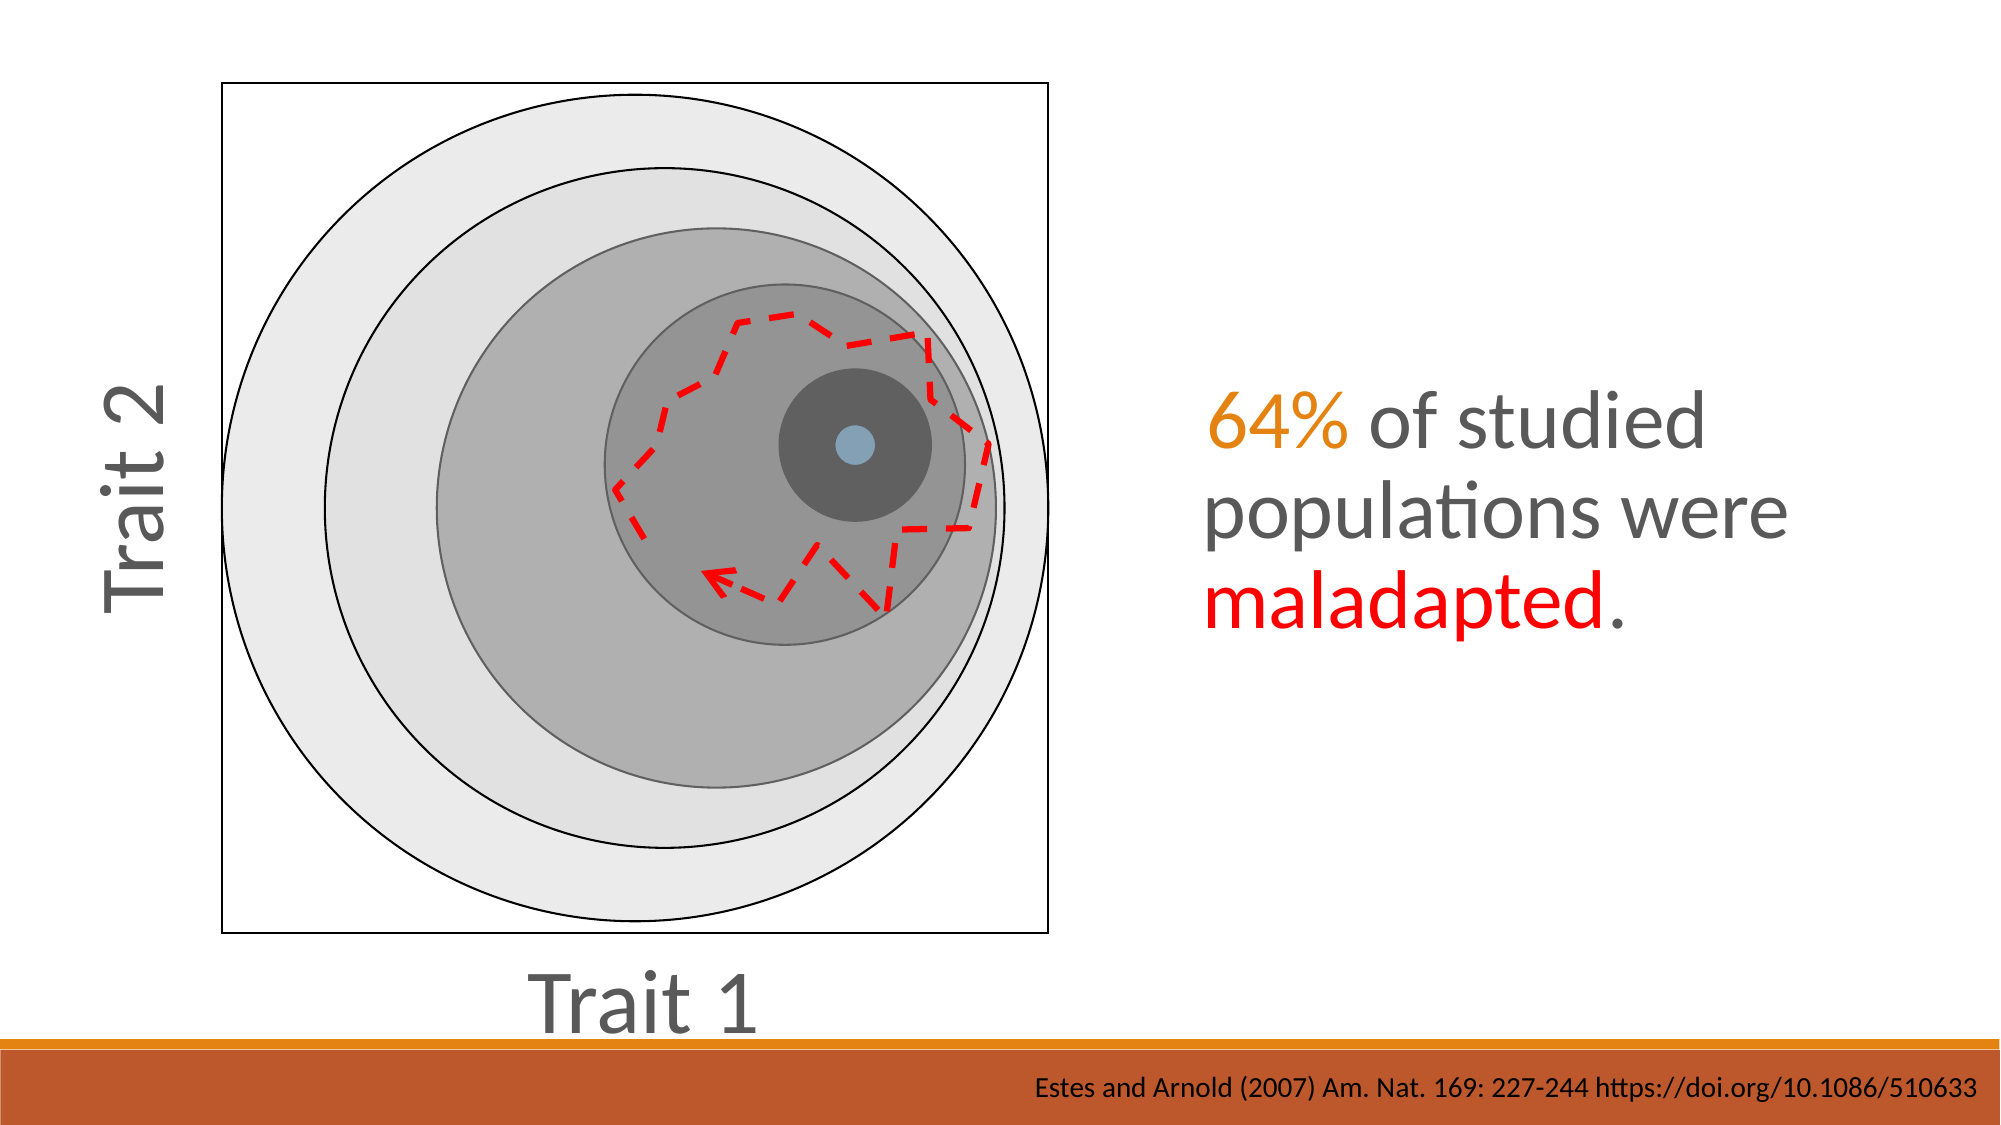

64% of studied populations were maladapted.

Trait 2
Trait 1
Estes and Arnold (2007) Am. Nat. 169: 227-244 https://doi.org/10.1086/510633